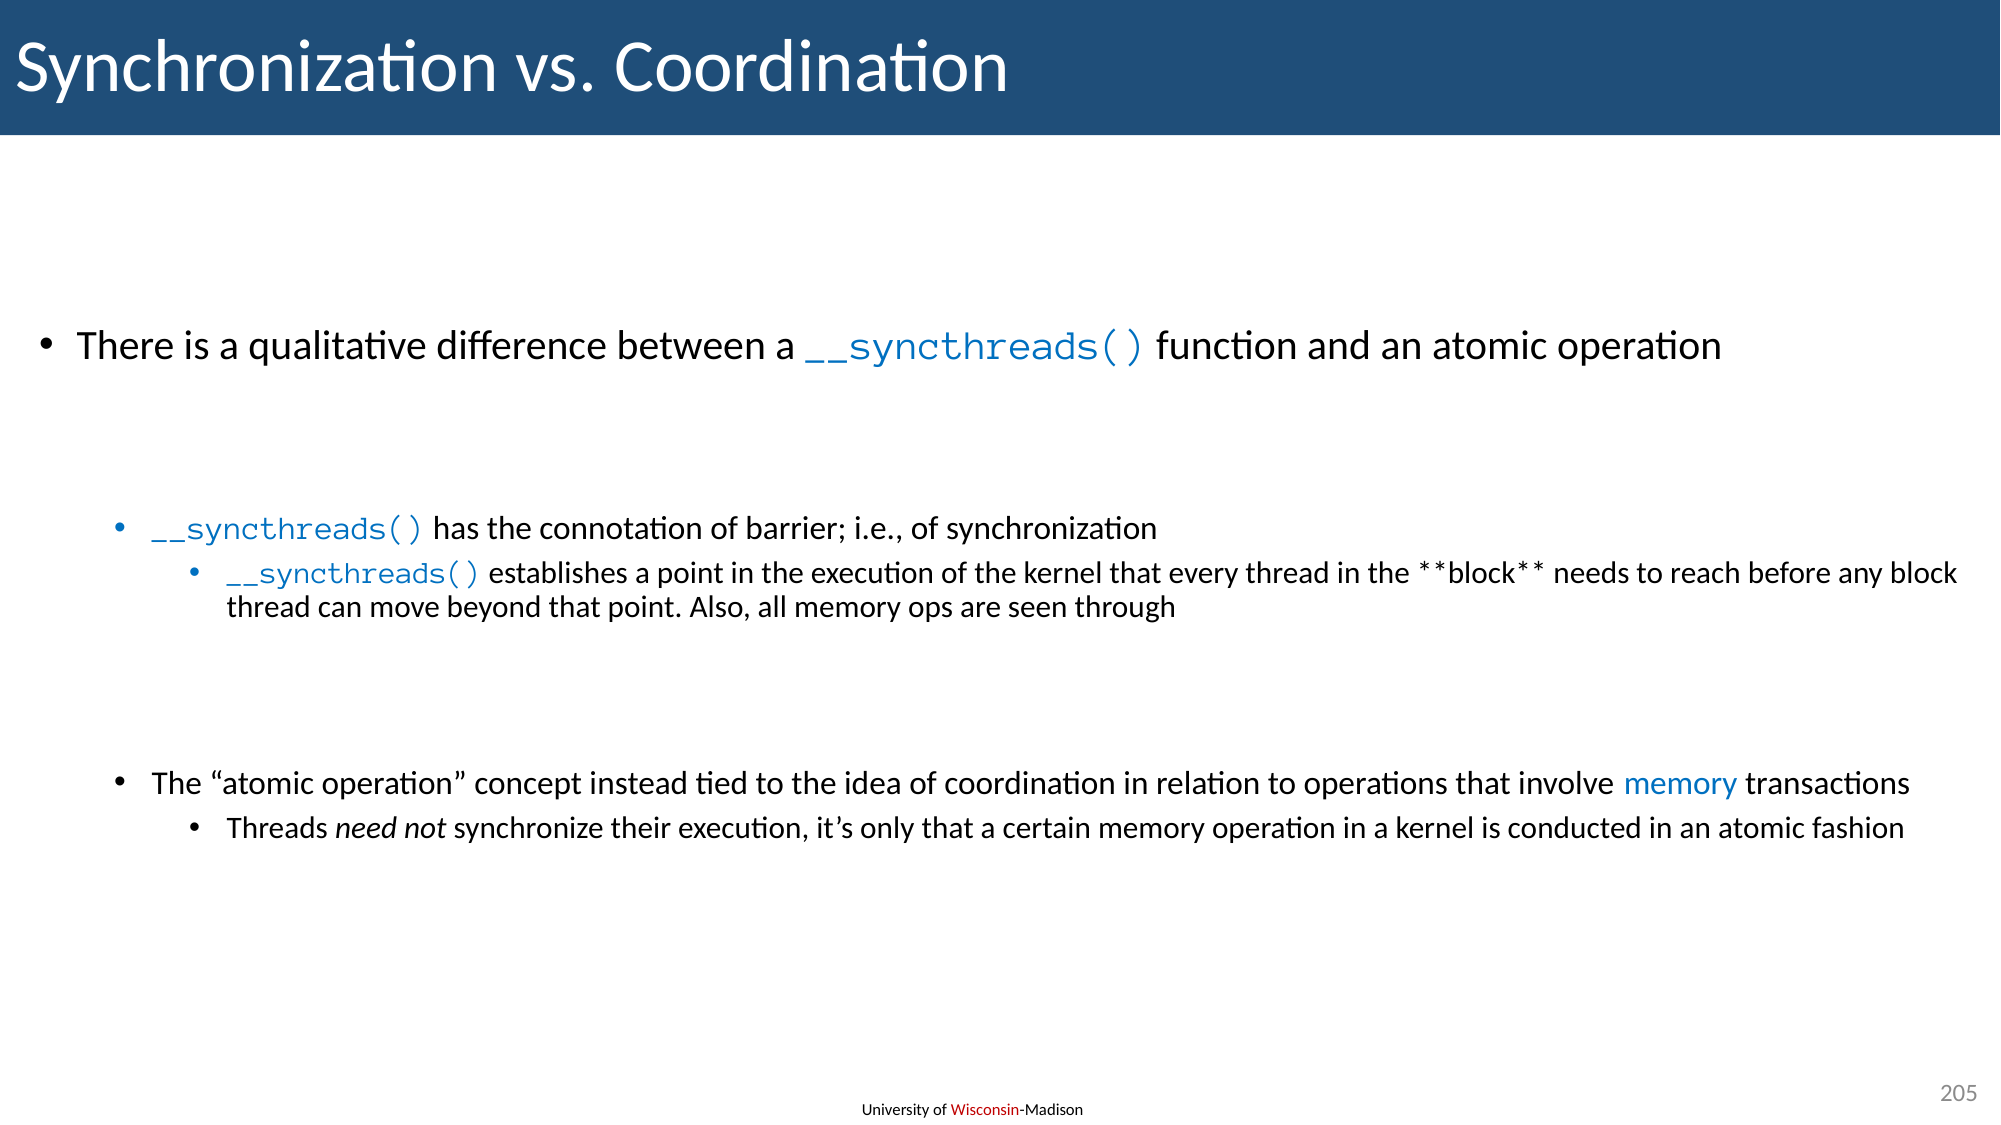

# Synchronization vs. Coordination

There is a qualitative difference between a __syncthreads() function and an atomic operation

__syncthreads() has the connotation of barrier; i.e., of synchronization
__syncthreads() establishes a point in the execution of the kernel that every thread in the **block** needs to reach before any block thread can move beyond that point. Also, all memory ops are seen through

The “atomic operation” concept instead tied to the idea of coordination in relation to operations that involve memory transactions
Threads need not synchronize their execution, it’s only that a certain memory operation in a kernel is conducted in an atomic fashion
205